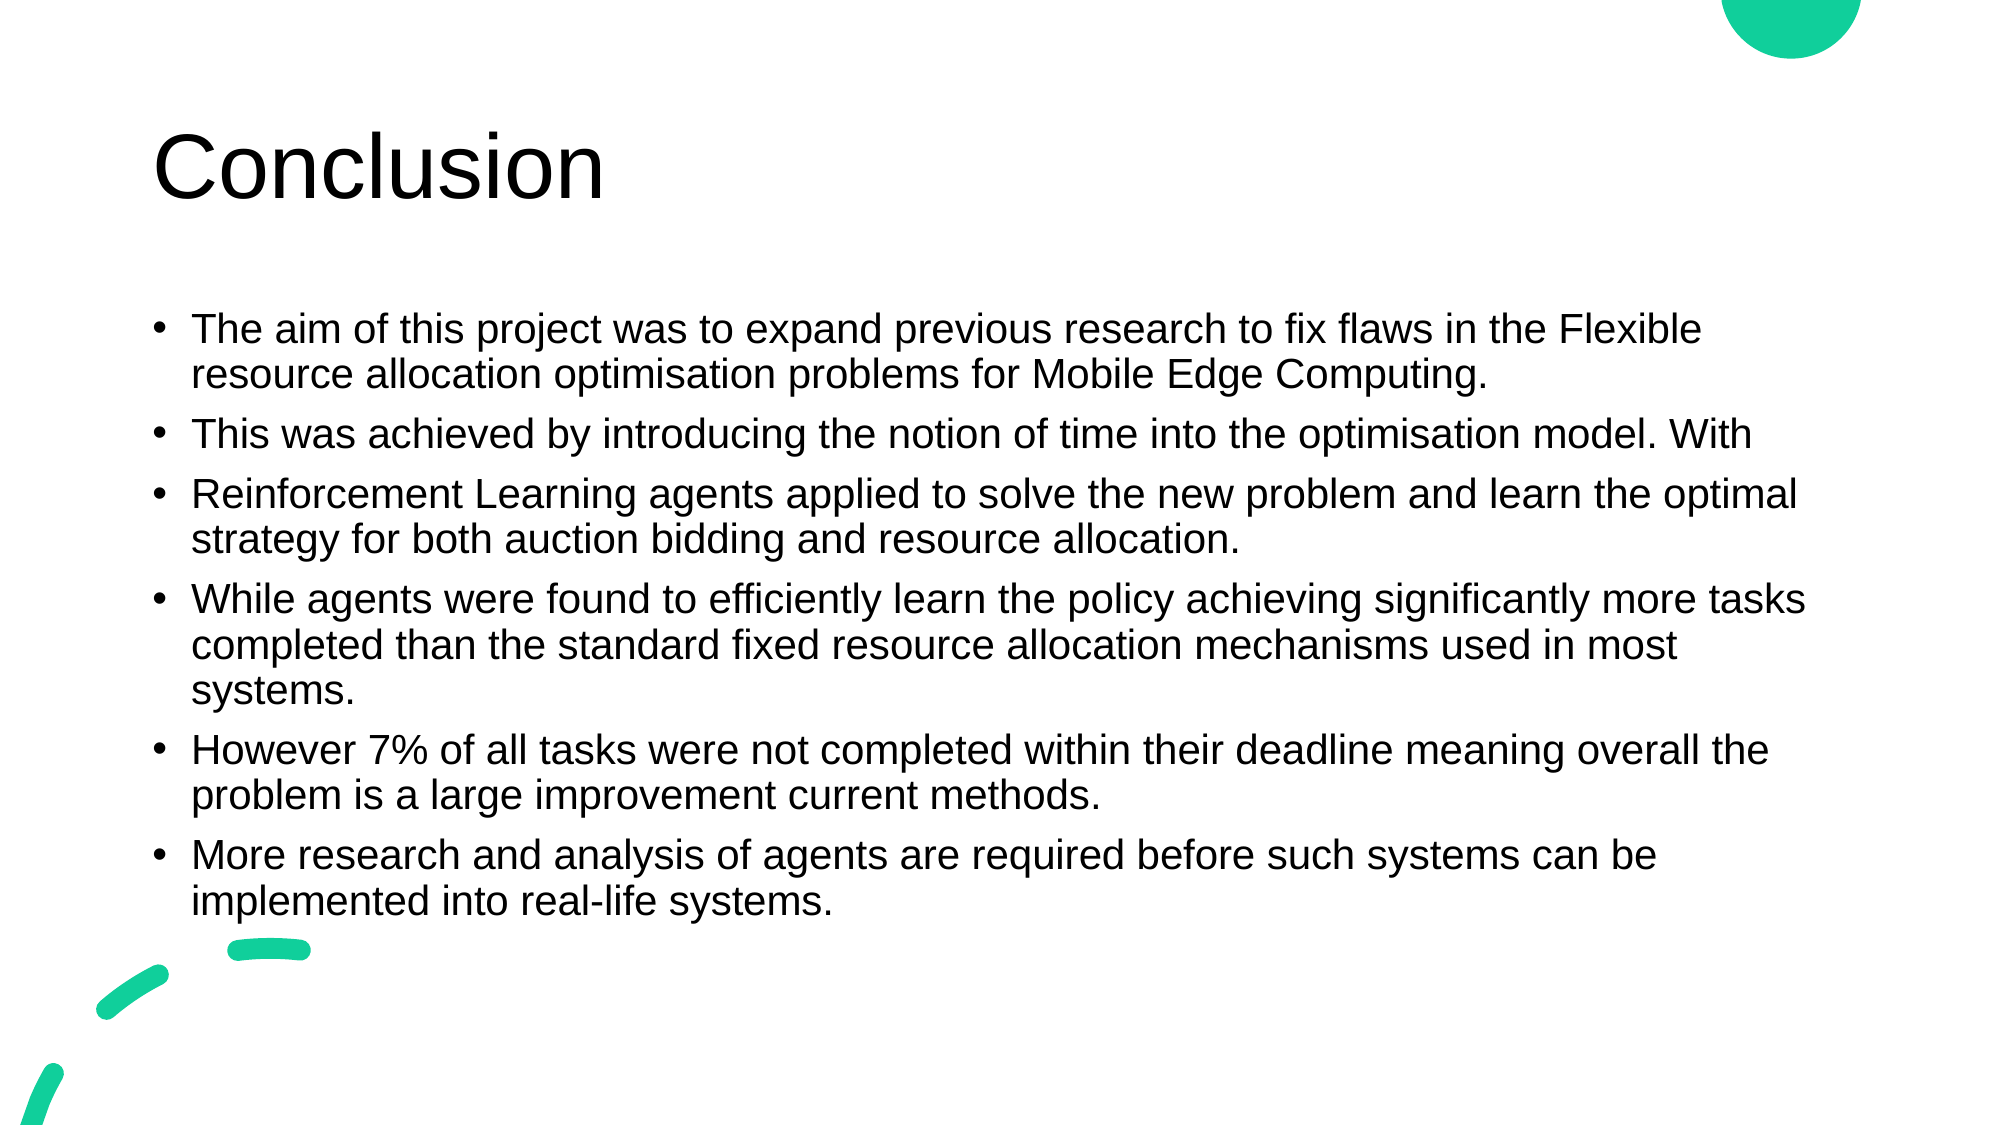

# Conclusion
The aim of this project was to expand previous research to fix flaws in the Flexible  resource allocation optimisation problems for Mobile Edge Computing.
This was achieved by introducing the notion of time into the optimisation model. With
Reinforcement Learning agents applied to solve the new problem and learn the optimal strategy for both auction bidding and resource allocation.
While agents were found to efficiently learn the policy achieving significantly more tasks completed than the standard fixed resource allocation mechanisms used in most systems.
However 7% of all tasks were not completed within their deadline meaning overall the problem is a large improvement current methods.
More research and analysis of agents are required before such systems can be implemented into real-life systems.